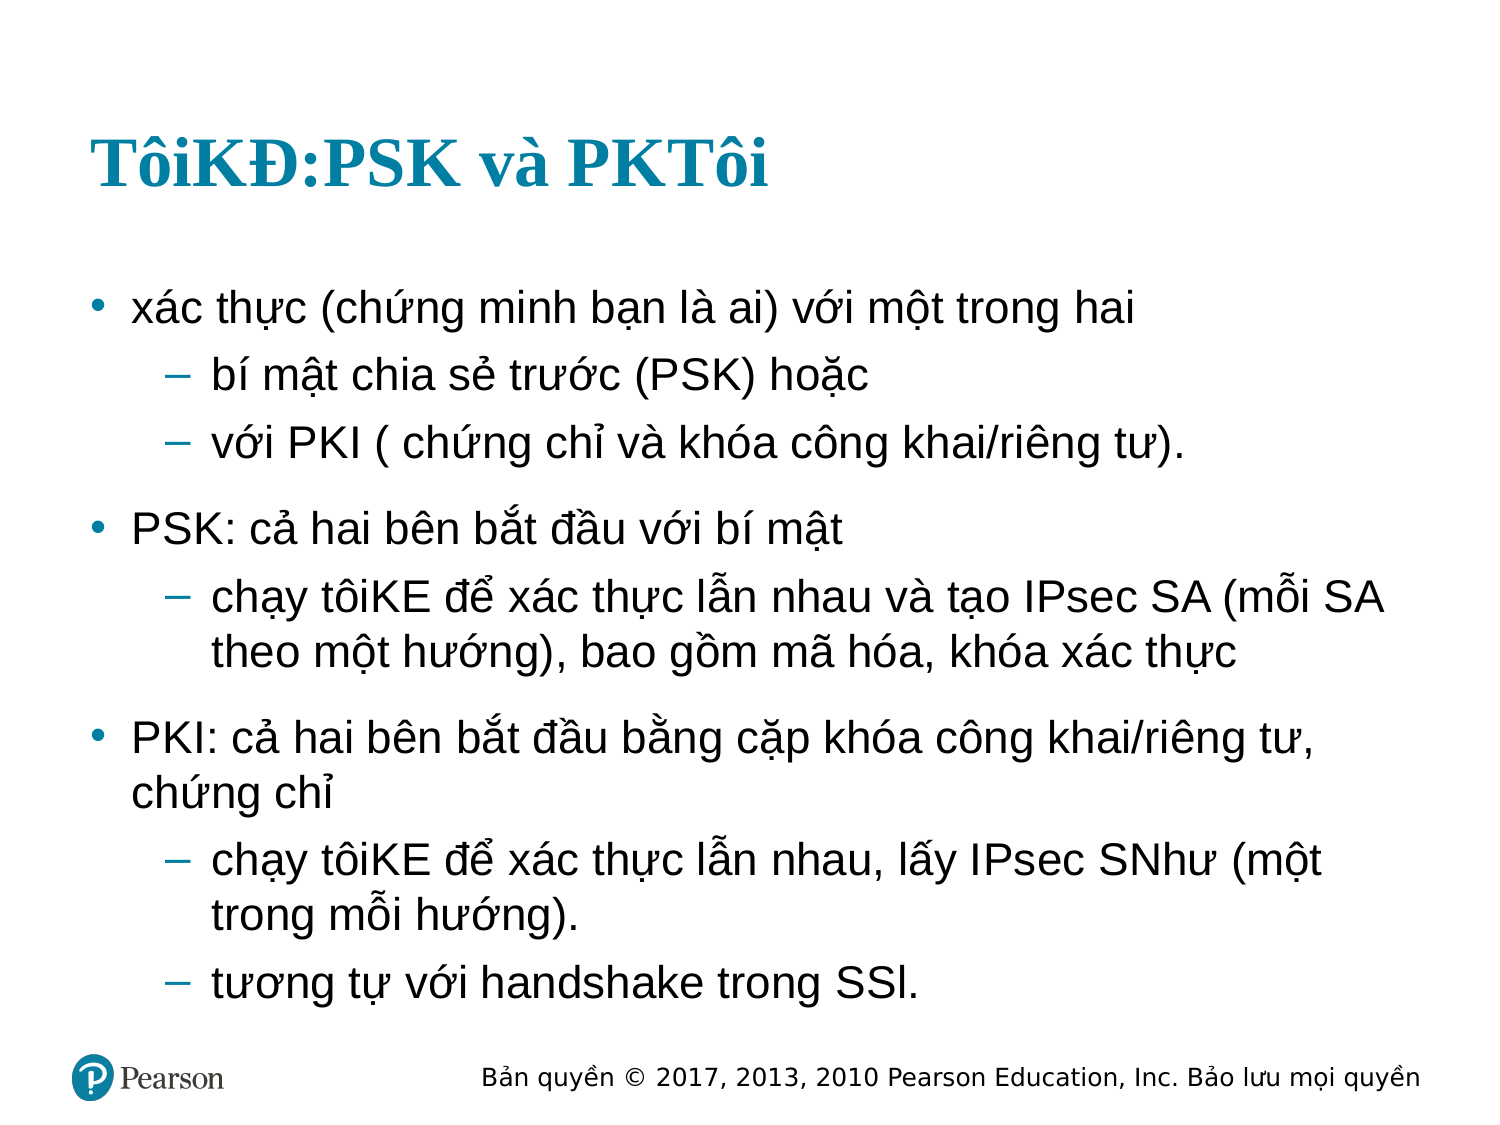

# Tôi K Đ:P S K và P K Tôi
xác thực (chứng minh bạn là ai) với một trong hai
bí mật chia sẻ trước (P S K) hoặc
với P K I ( chứng chỉ và khóa công khai/riêng tư).
P S K: cả hai bên bắt đầu với bí mật
chạy tôi K E để xác thực lẫn nhau và tạo IPsec SA (mỗi SA theo một hướng), bao gồm mã hóa, khóa xác thực
P K I: cả hai bên bắt đầu bằng cặp khóa công khai/riêng tư, chứng chỉ
chạy tôi K E để xác thực lẫn nhau, lấy I Psec S Như (một trong mỗi hướng).
tương tự với handshake trong S S l.